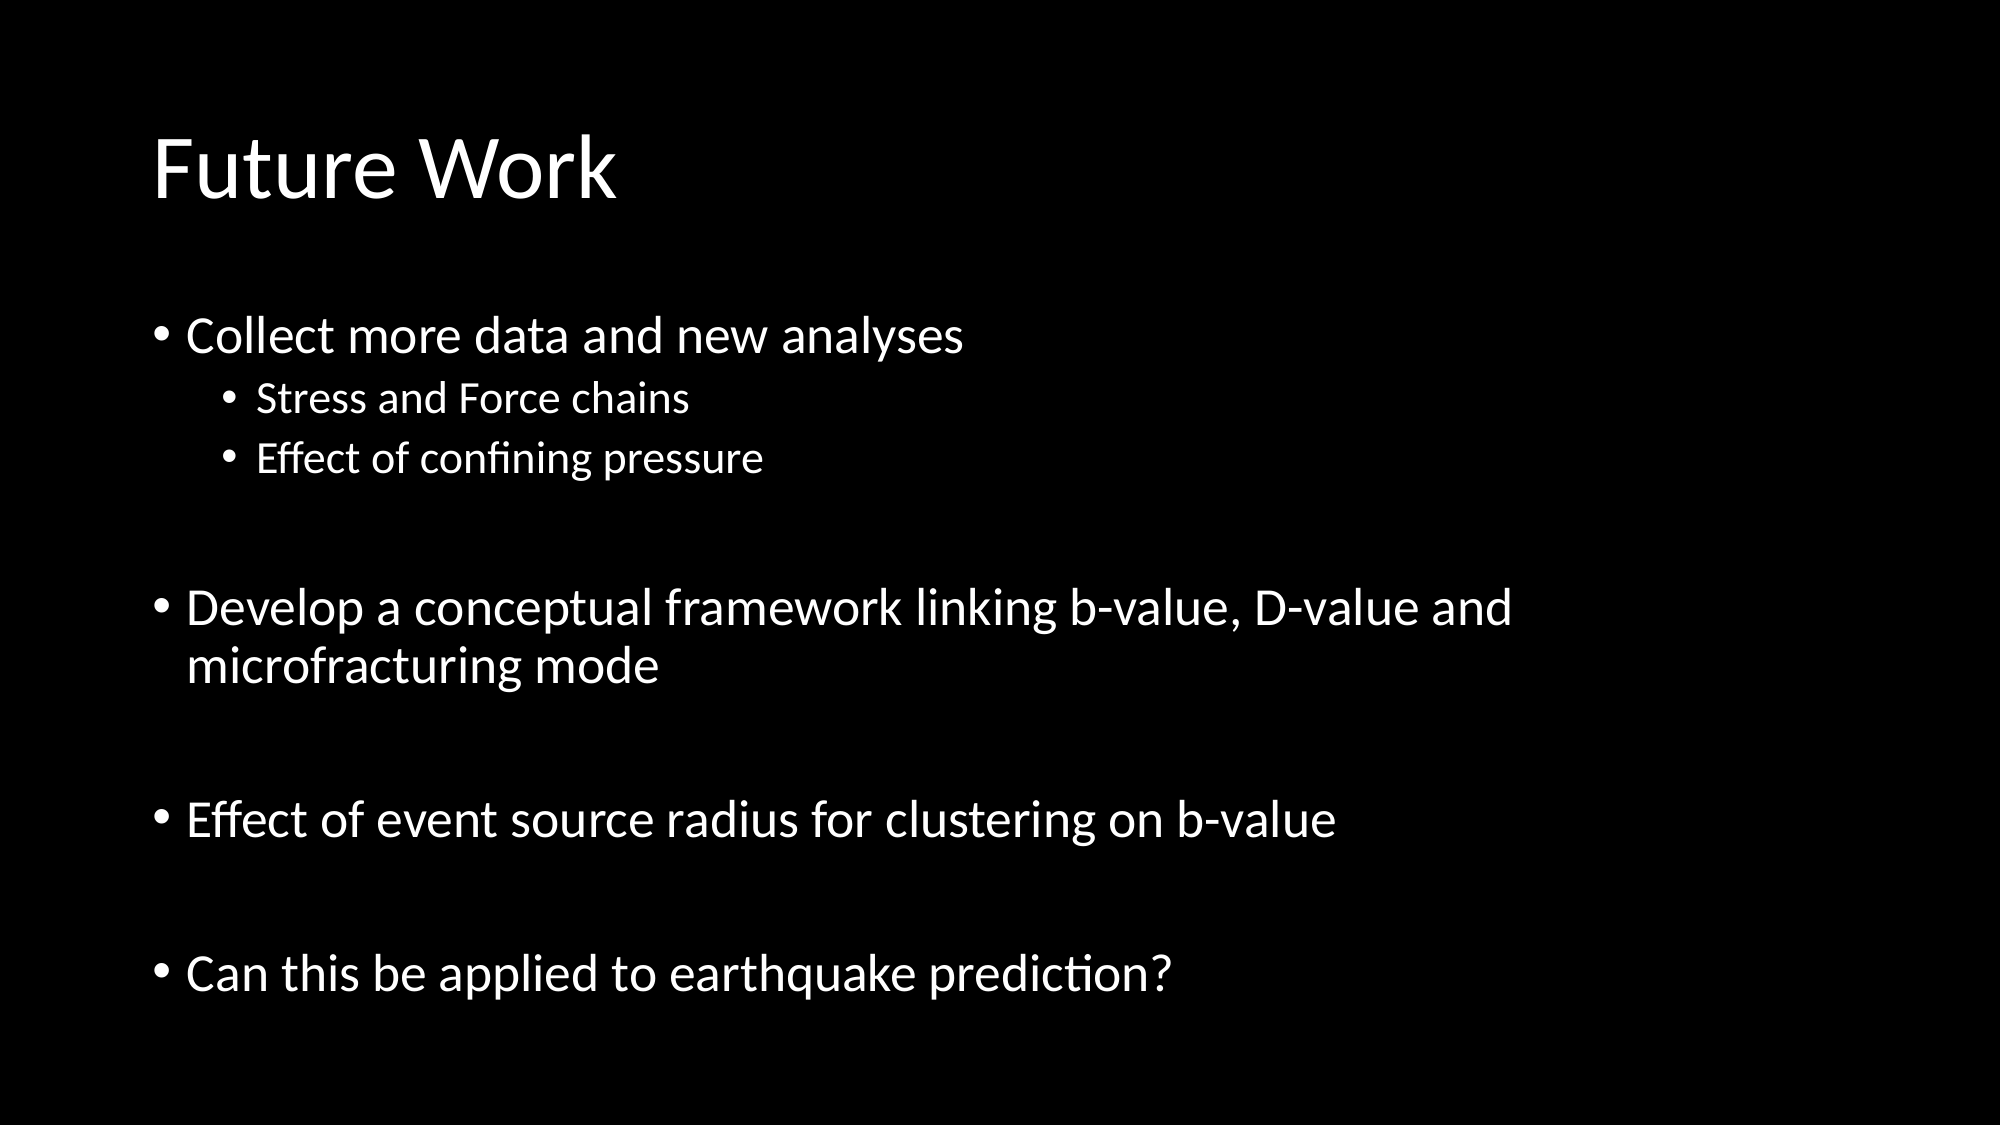

# Future Work
Collect more data and new analyses
Stress and Force chains
Effect of confining pressure

Develop a conceptual framework linking b-value, D-value and microfracturing mode

Effect of event source radius for clustering on b-value

Can this be applied to earthquake prediction?